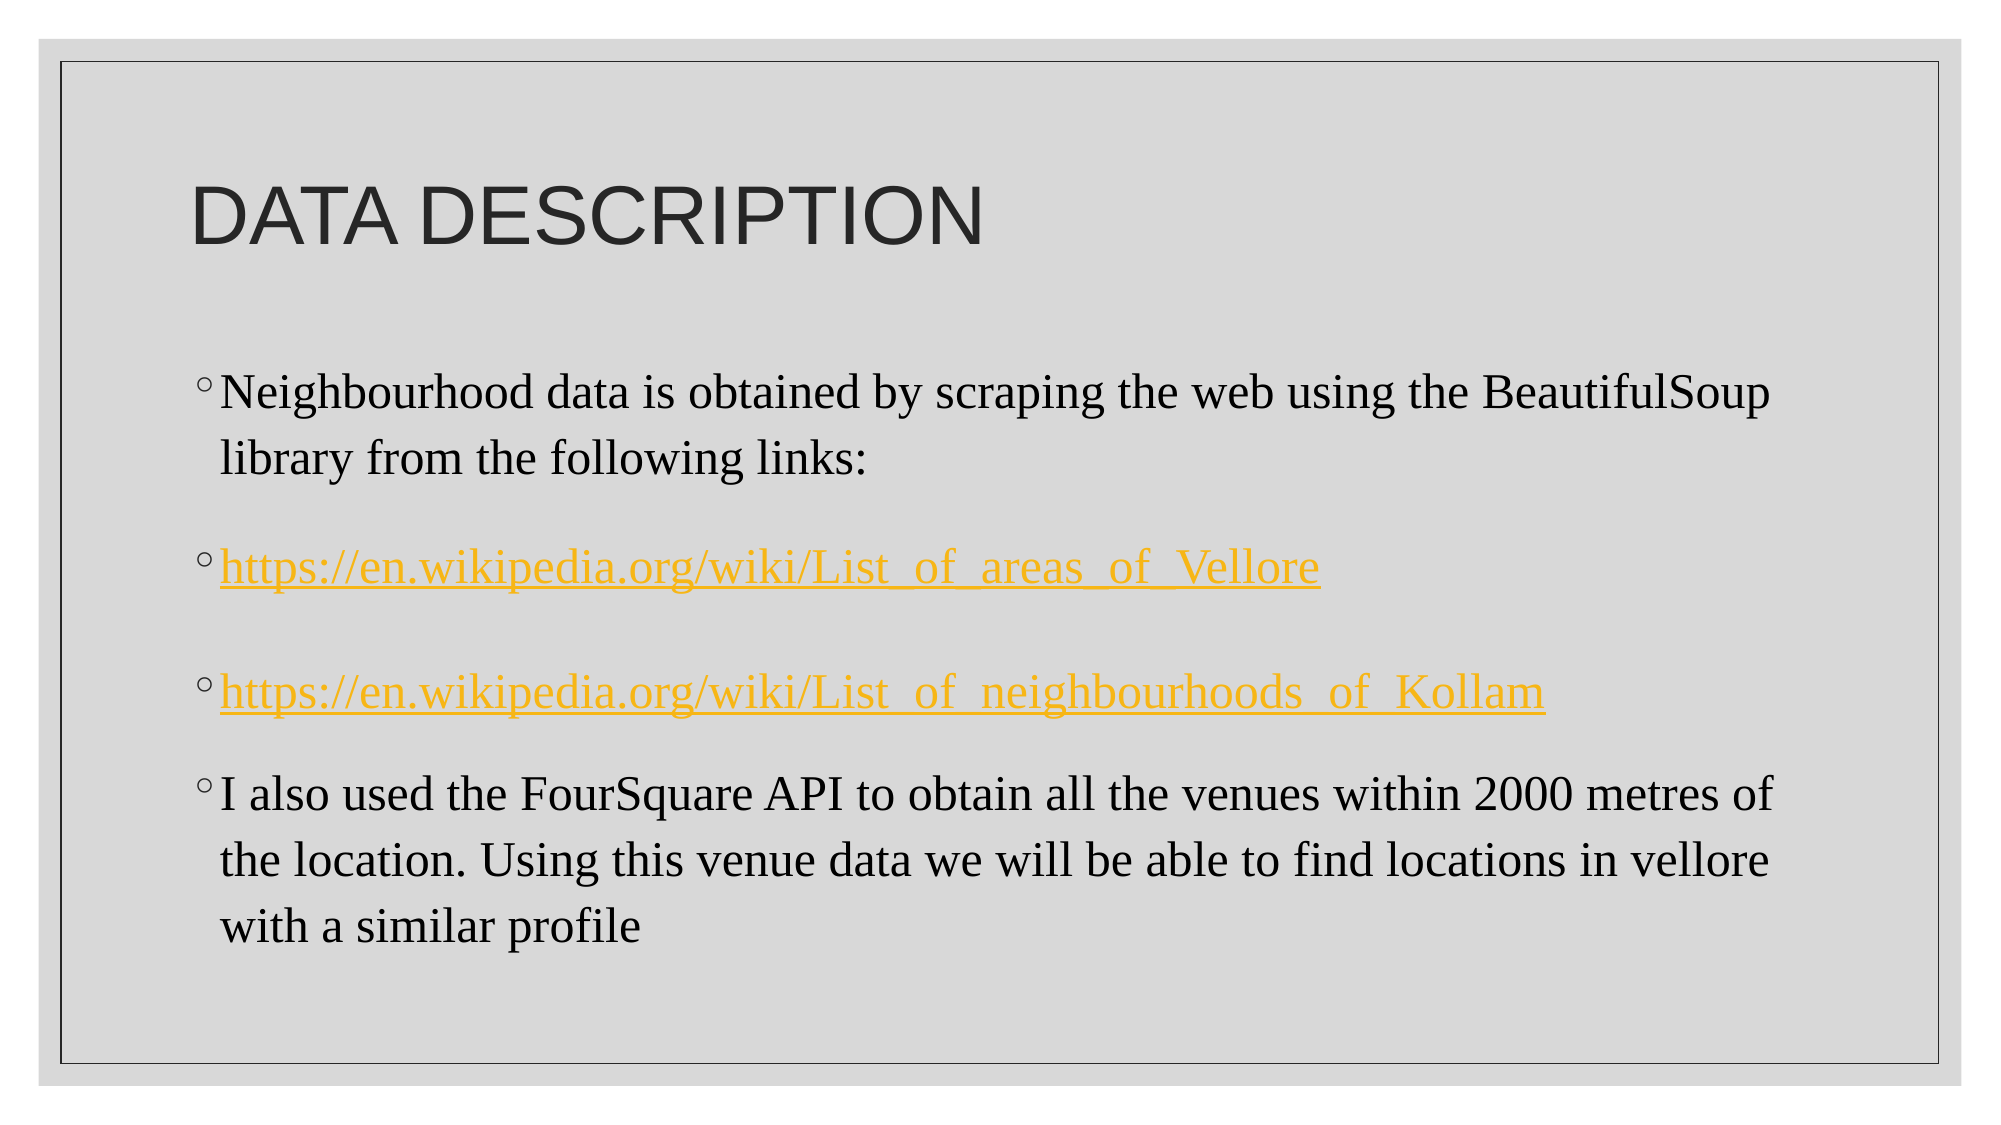

# DATA DESCRIPTION
Neighbourhood data is obtained by scraping the web using the BeautifulSoup library from the following links:
https://en.wikipedia.org/wiki/List_of_areas_of_Vellore
https://en.wikipedia.org/wiki/List_of_neighbourhoods_of_Kollam
I also used the FourSquare API to obtain all the venues within 2000 metres of the location. Using this venue data we will be able to find locations in vellore with a similar profile